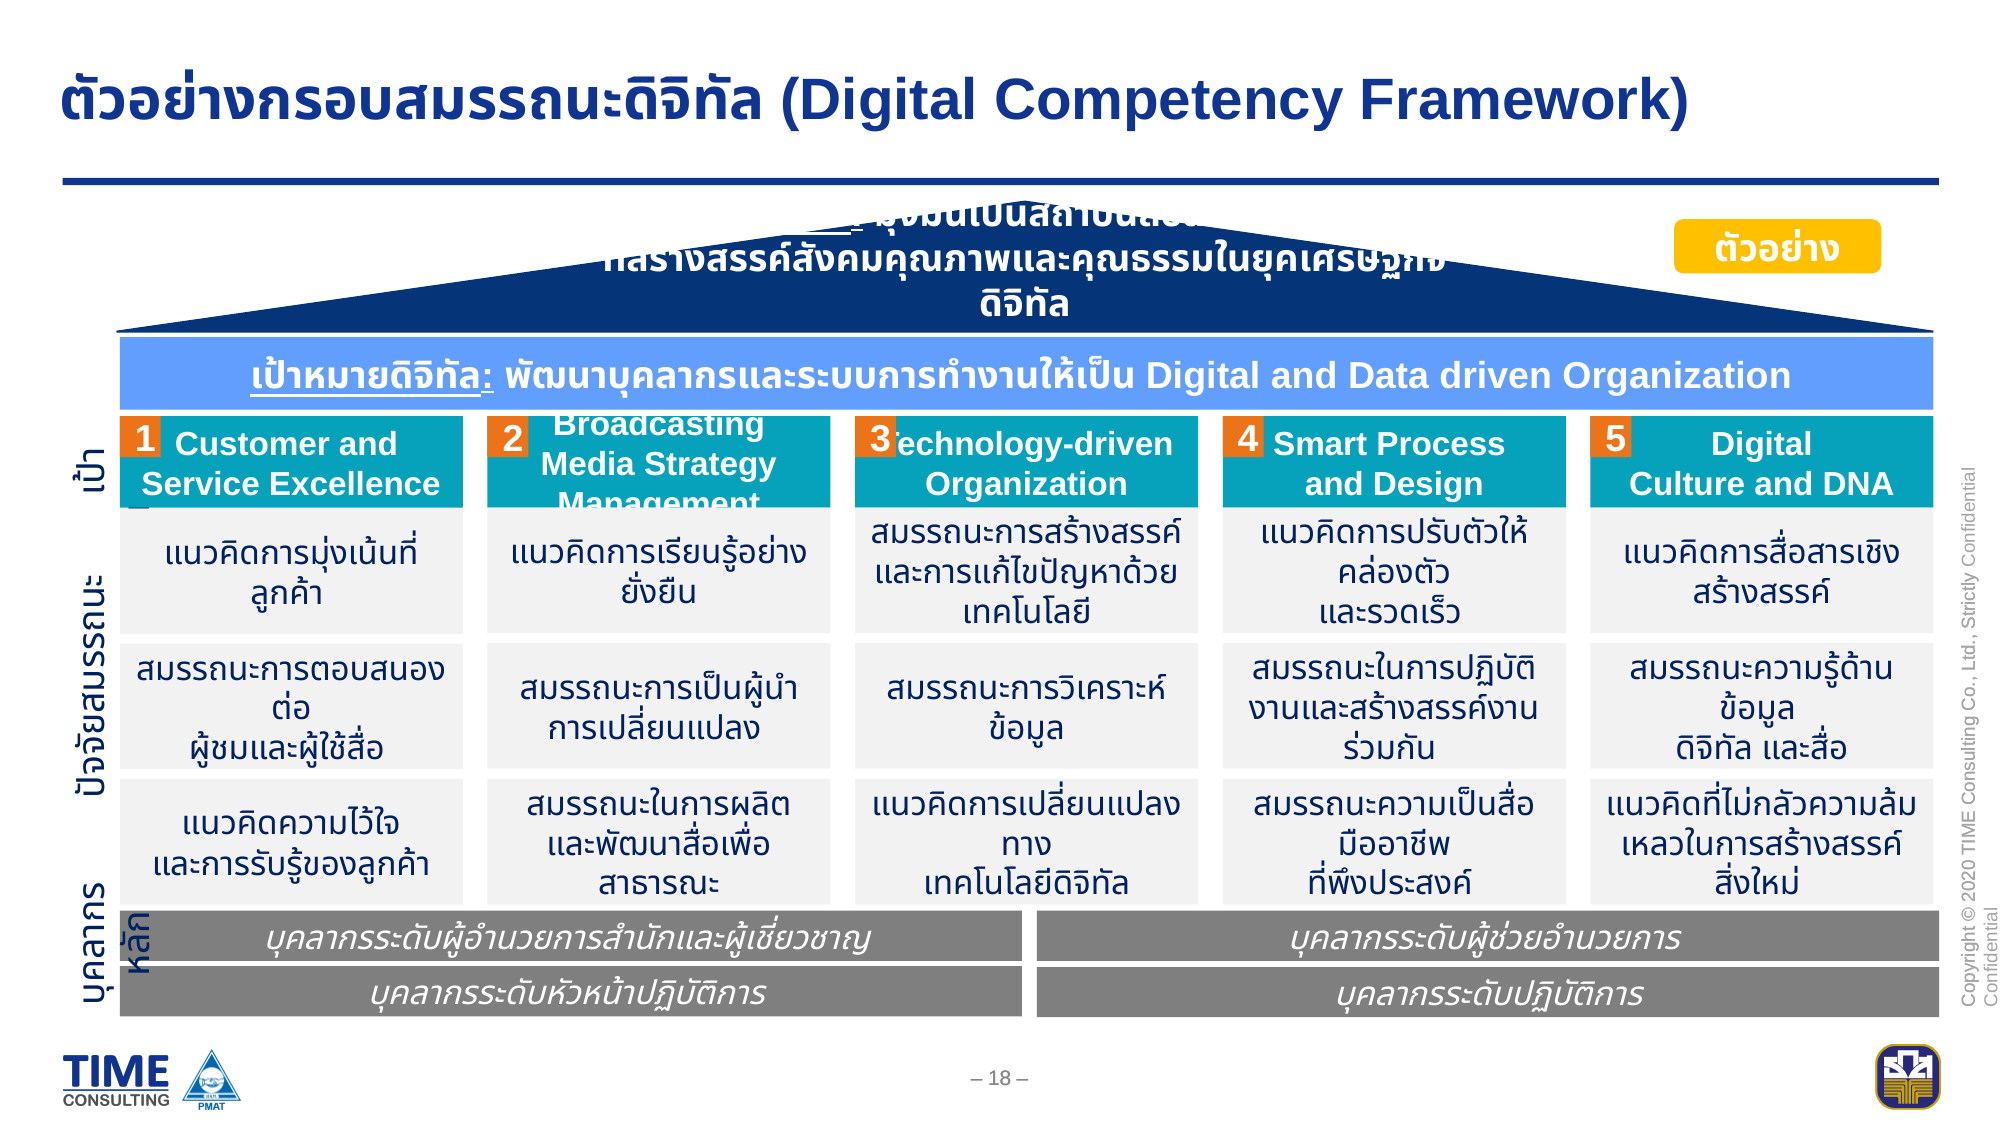

# ตัวอย่างกรอบสมรรถนะดิจิทัล (Digital Competency Framework)
วิสัยทัศน์: มุ่งมั่นเป็นสถาบันสื่อสาธารณะ
ที่สร้างสรรค์สังคมคุณภาพและคุณธรรมในยุคเศรษฐกิจดิจิทัล
ตัวอย่าง
เป้าหมายดิจิทัล: พัฒนาบุคลากรและระบบการทำงานให้เป็น Digital and Data driven Organization
1
2
3
4
5
Customer and
Service Excellence
Broadcasting Media Strategy Management
Technology-driven Organization
Smart Process
and Design
Digital
Culture and DNA
เป้าหมาย
แนวคิดการเรียนรู้อย่างยั่งยืน
สมรรถนะการสร้างสรรค์
และการแก้ไขปัญหาด้วยเทคโนโลยี
แนวคิดการปรับตัวให้คล่องตัว
และรวดเร็ว
แนวคิดการสื่อสารเชิงสร้างสรรค์
แนวคิดการมุ่งเน้นที่ลูกค้า
สมรรถนะการเป็นผู้นำการเปลี่ยนแปลง
สมรรถนะการวิเคราะห์ข้อมูล
สมรรถนะในการปฏิบัติงานและสร้างสรรค์งานร่วมกัน
สมรรถนะความรู้ด้านข้อมูล
ดิจิทัล และสื่อ
สมรรถนะการตอบสนองต่อ
ผู้ชมและผู้ใช้สื่อ
ปัจจัยสมรรถนะ
แนวคิดความไว้ใจ
และการรับรู้ของลูกค้า
สมรรถนะในการผลิต
และพัฒนาสื่อเพื่อสาธารณะ
แนวคิดการเปลี่ยนแปลงทาง
เทคโนโลยีดิจิทัล
สมรรถนะความเป็นสื่อมืออาชีพ
ที่พึงประสงค์
แนวคิดที่ไม่กลัวความล้มเหลวในการสร้างสรรค์สิ่งใหม่
บุคลากรระดับผู้อำนวยการสำนักและผู้เชี่ยวชาญ
บุคลากรระดับผู้ช่วยอำนวยการ
บุคลากรหลัก
บุคลากรระดับหัวหน้าปฏิบัติการ
บุคลากรระดับปฏิบัติการ